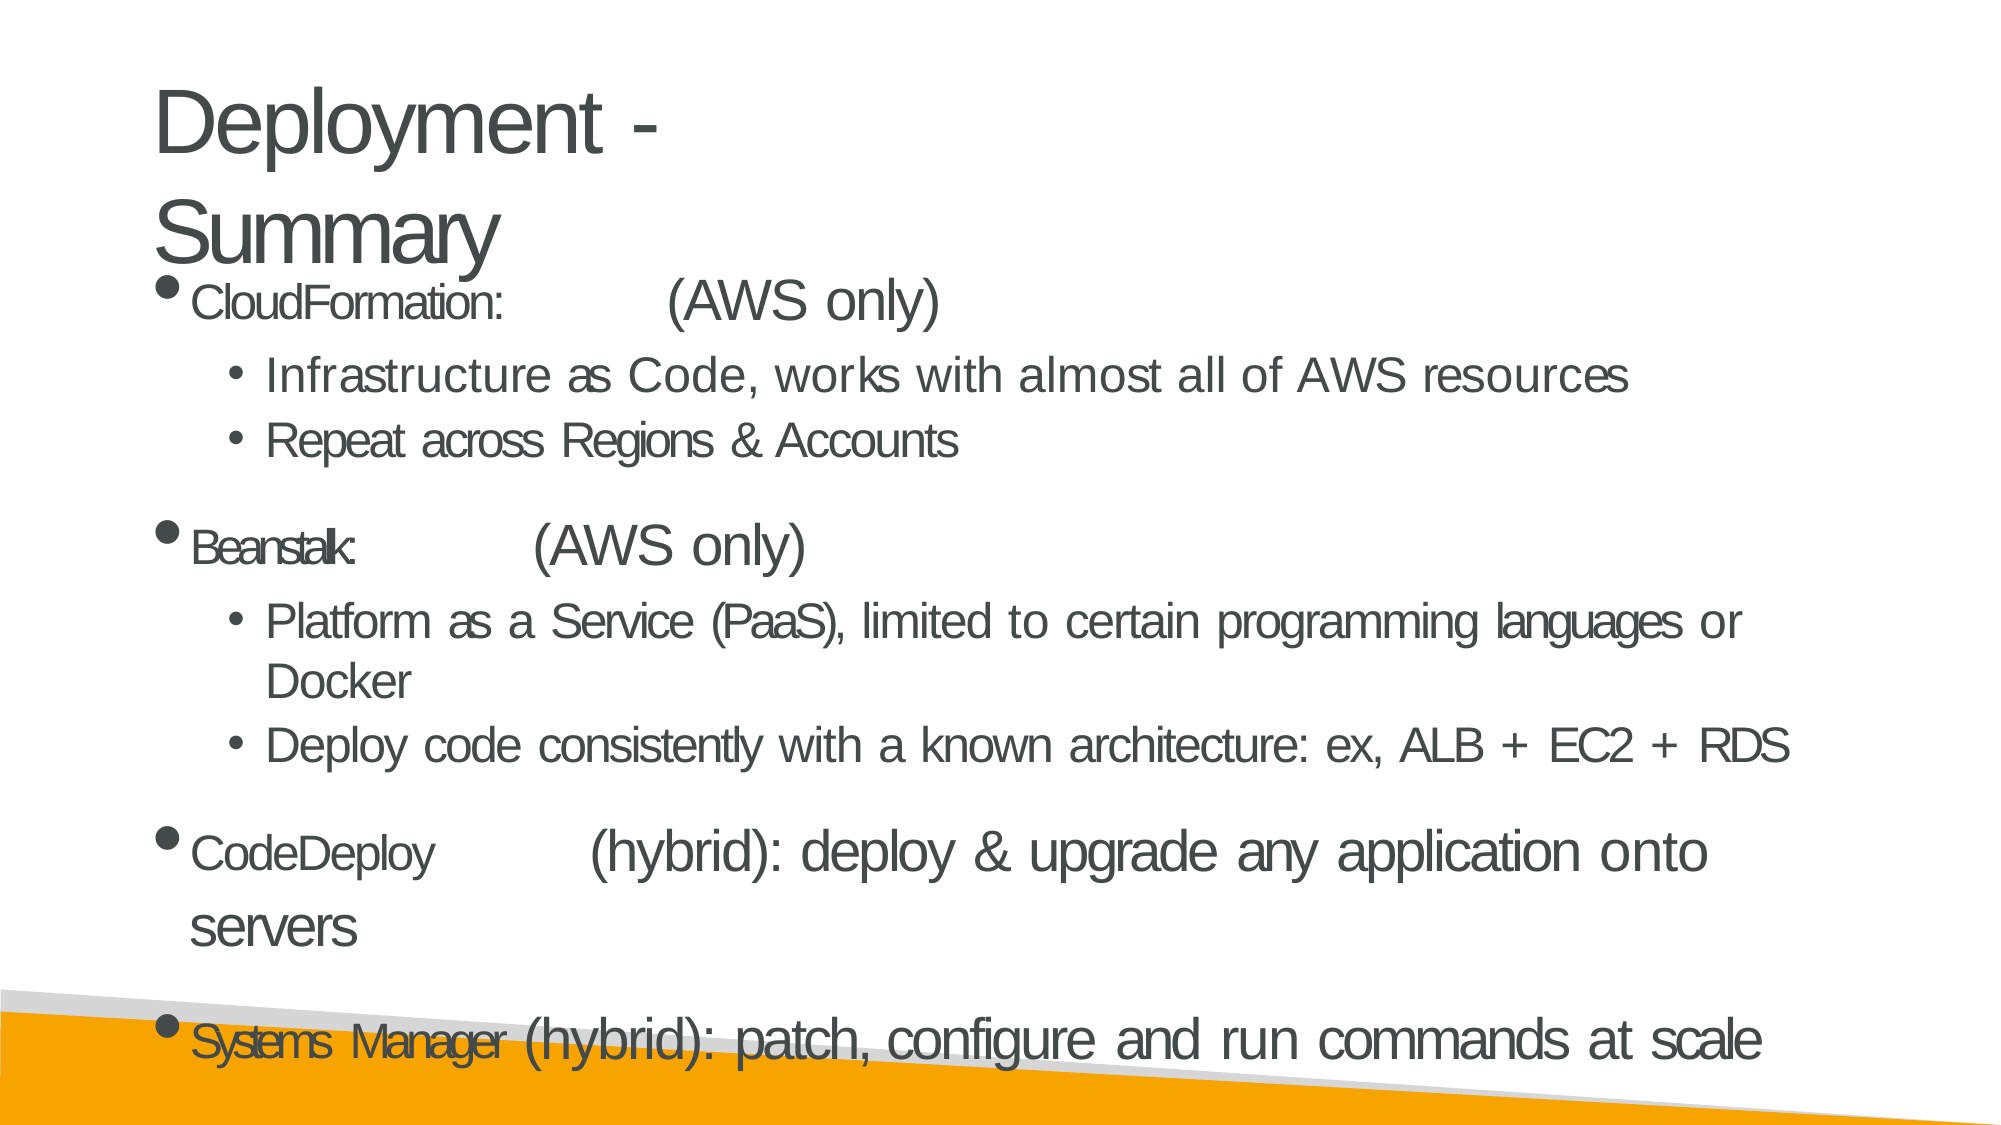

# Deployment - Summary
CloudFormation:	(AWS only)
Infrastructure as Code, works with almost all of AWS resources
Repeat across Regions & Accounts
Beanstalk:	(AWS only)
Platform as a Service (PaaS), limited to certain programming languages or Docker
Deploy code consistently with a known architecture: ex, ALB + EC2 + RDS
CodeDeploy	(hybrid): deploy & upgrade any application onto servers
Systems Manager (hybrid): patch, configure and run commands at scale
OpsWorks (hybrid): managed Chef and Puppet in AWS